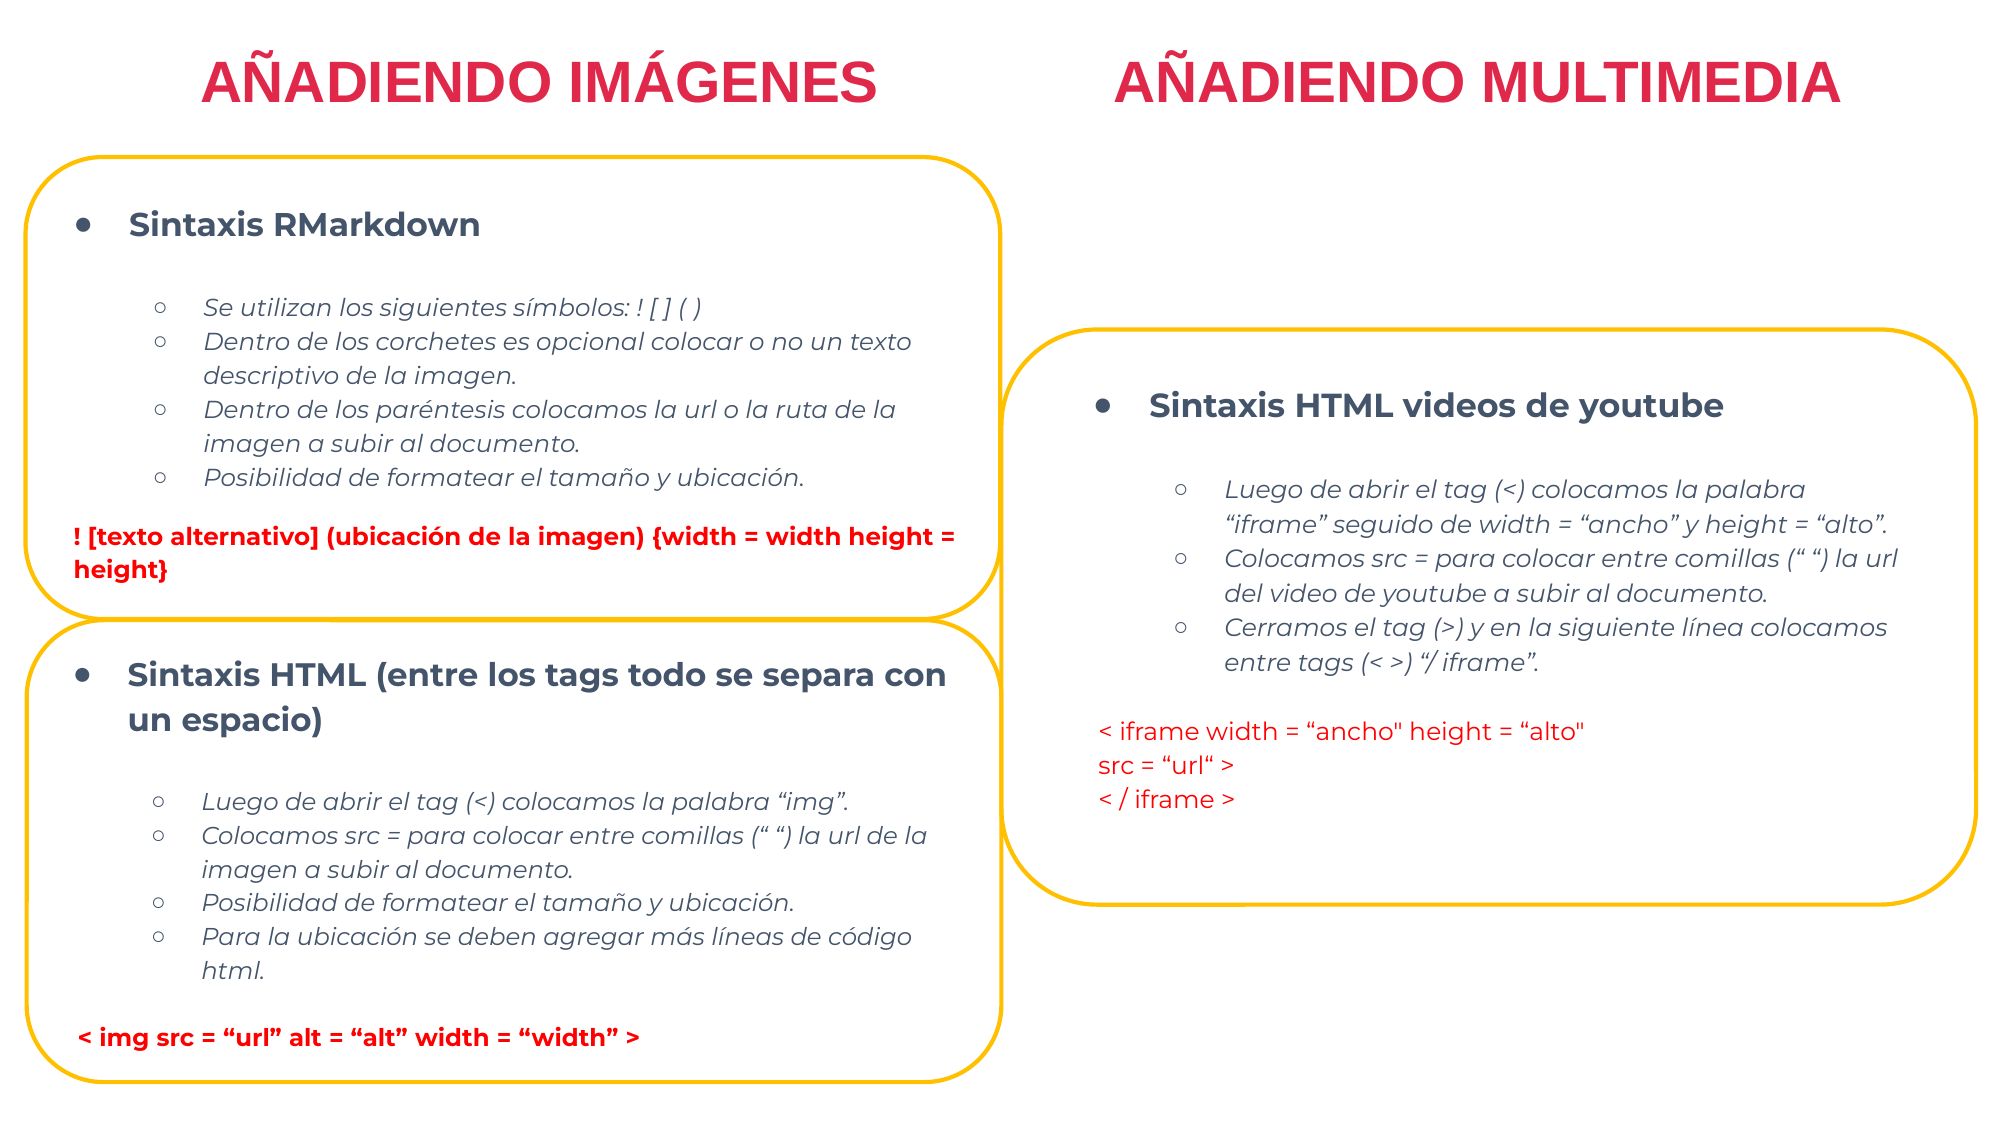

AÑADIENDO IMÁGENES
AÑADIENDO MULTIMEDIA

Sintaxis RMarkdown
Se utilizan los siguientes símbolos: ! [ ] ( )
Dentro de los corchetes es opcional colocar o no un texto descriptivo de la imagen.
Dentro de los paréntesis colocamos la url o la ruta de la imagen a subir al documento.
Posibilidad de formatear el tamaño y ubicación.
! [texto alternativo] (ubicación de la imagen) {width = width height = height}

Sintaxis HTML videos de youtube
Luego de abrir el tag (<) colocamos la palabra “iframe” seguido de width = “ancho” y height = “alto”.
Colocamos src = para colocar entre comillas (“ “) la url del video de youtube a subir al documento.
Cerramos el tag (>) y en la siguiente línea colocamos entre tags (< >) “/ iframe”.

< iframe width = “ancho" height = “alto"
src = “url“ >
< / iframe >

Sintaxis HTML (entre los tags todo se separa con un espacio)
Luego de abrir el tag (<) colocamos la palabra “img”.
Colocamos src = para colocar entre comillas (“ “) la url de la imagen a subir al documento.
Posibilidad de formatear el tamaño y ubicación.
Para la ubicación se deben agregar más líneas de código html.

< img src = “url” alt = “alt” width = “width” >